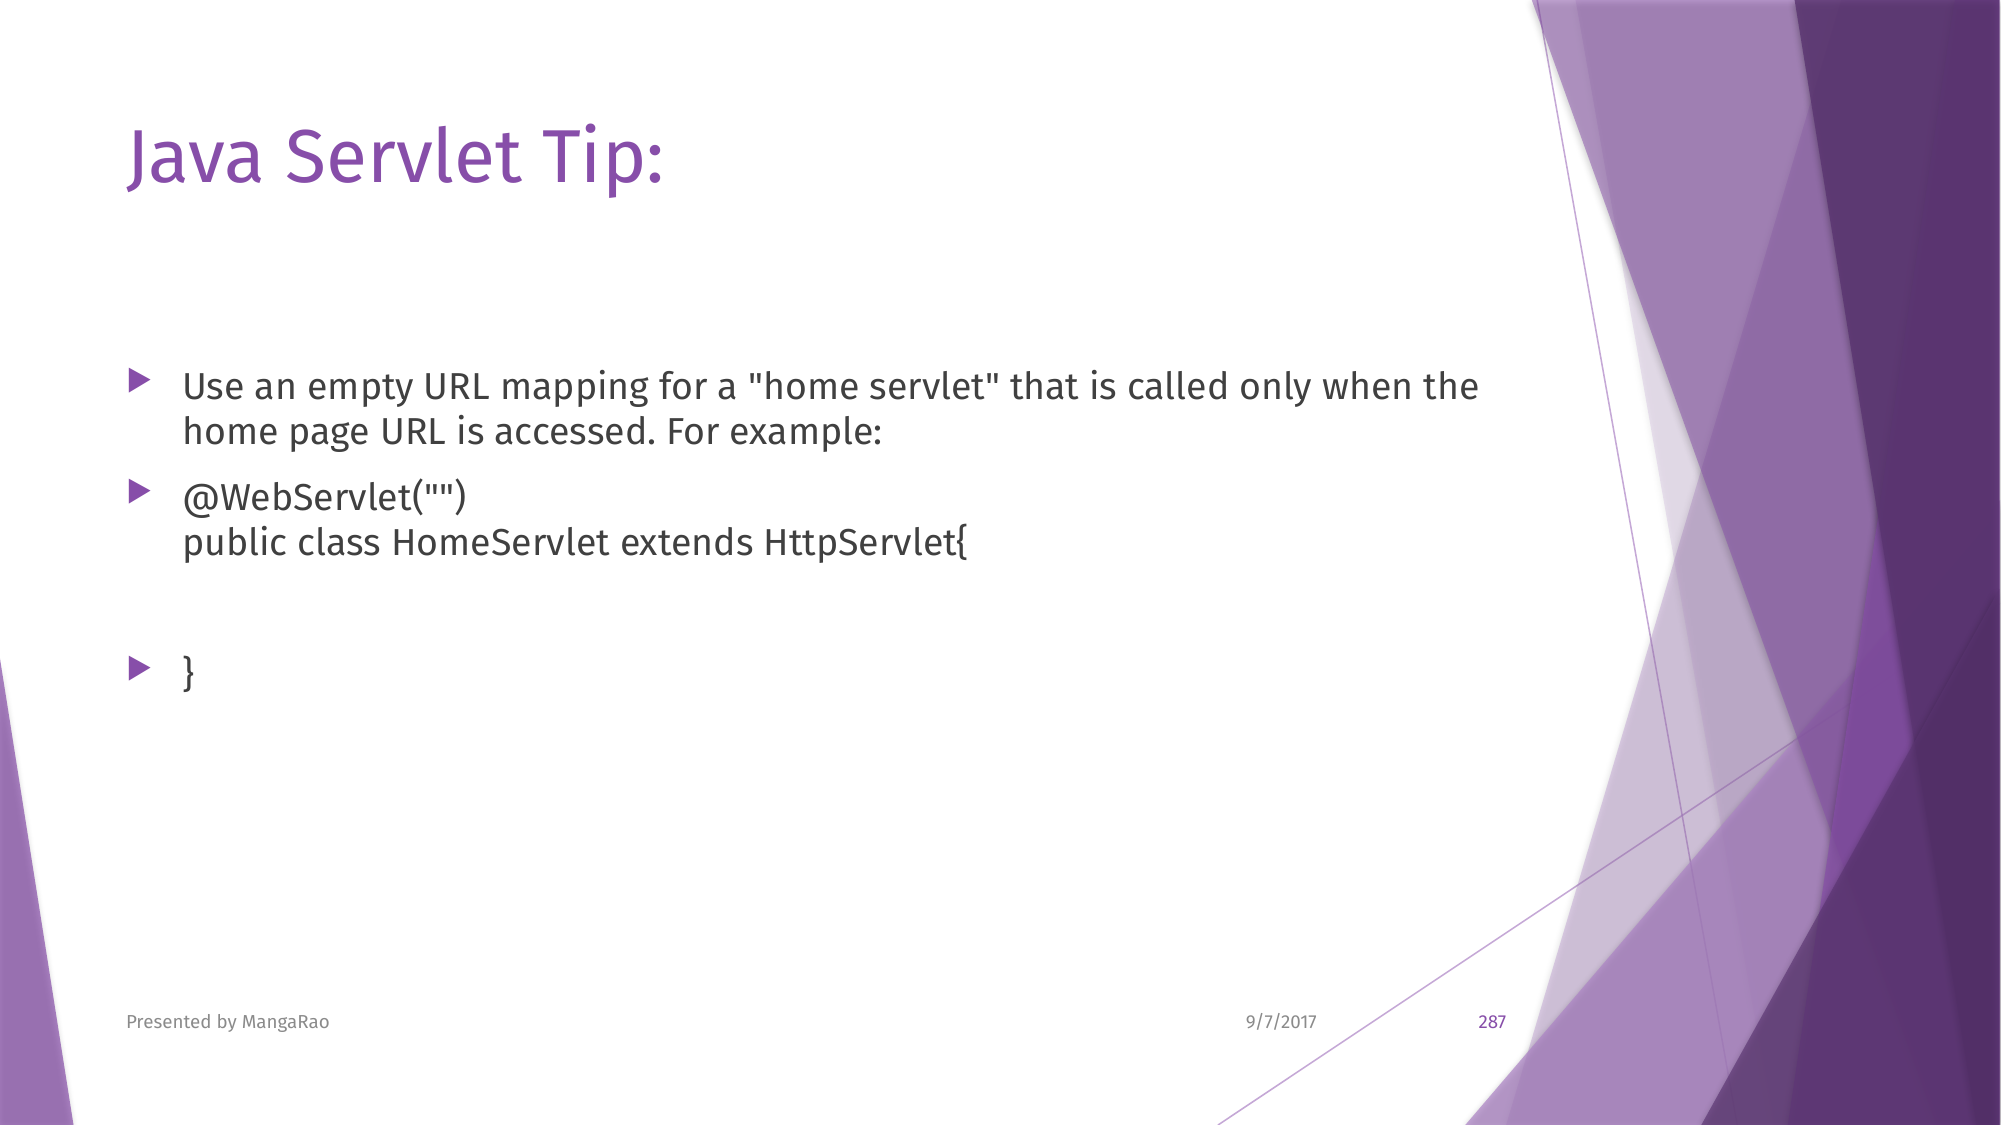

# Java Servlet Tip:
Use an empty URL mapping for a "home servlet" that is called only when the home page URL is accessed. For example:
@WebServlet("")
public class HomeServlet extends HttpServlet{

}

Presented by MangaRao
9/7/2017
287